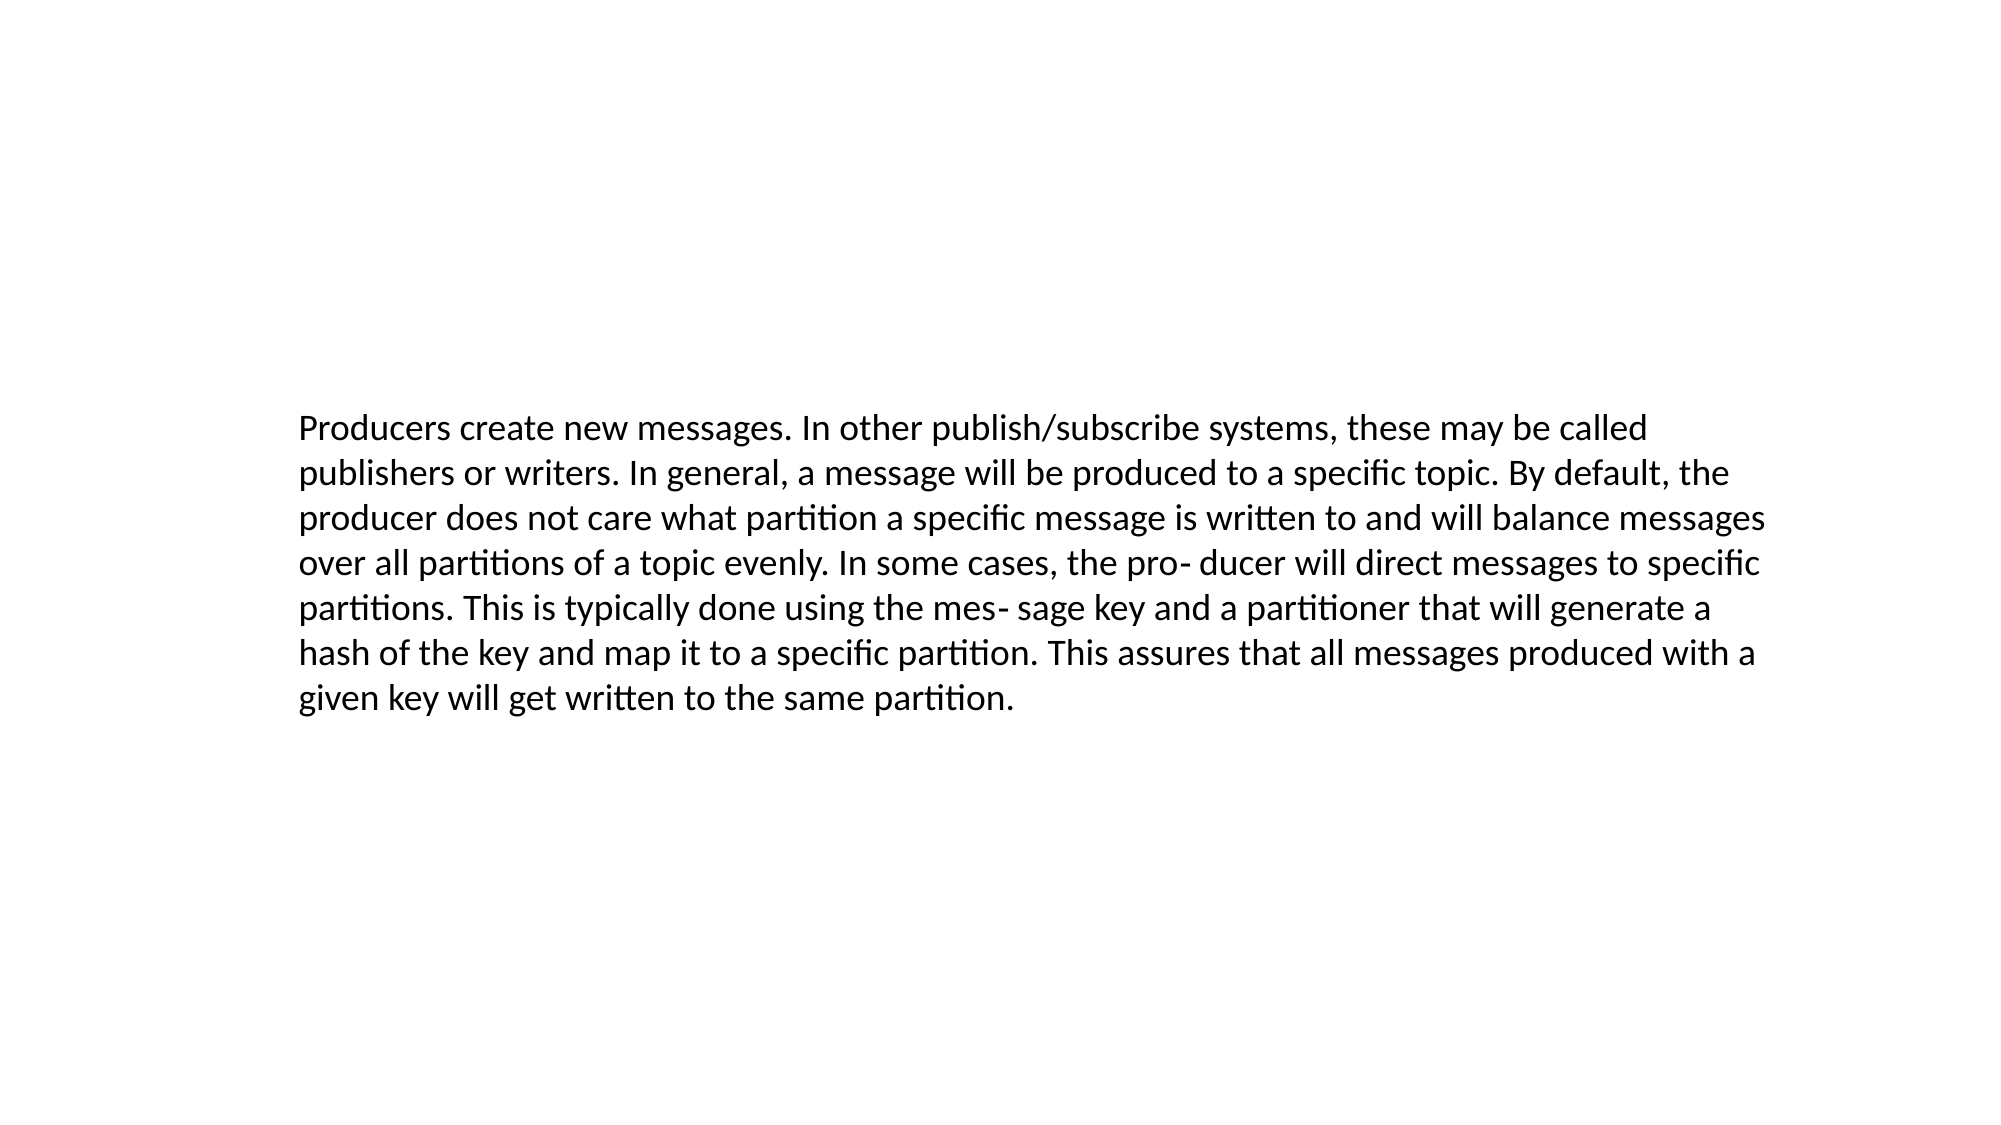

Producers create new messages. In other publish/subscribe systems, these may be called publishers or writers. In general, a message will be produced to a specific topic. By default, the producer does not care what partition a specific message is written to and will balance messages over all partitions of a topic evenly. In some cases, the pro‐ ducer will direct messages to specific partitions. This is typically done using the mes‐ sage key and a partitioner that will generate a hash of the key and map it to a specific partition. This assures that all messages produced with a given key will get written to the same partition.